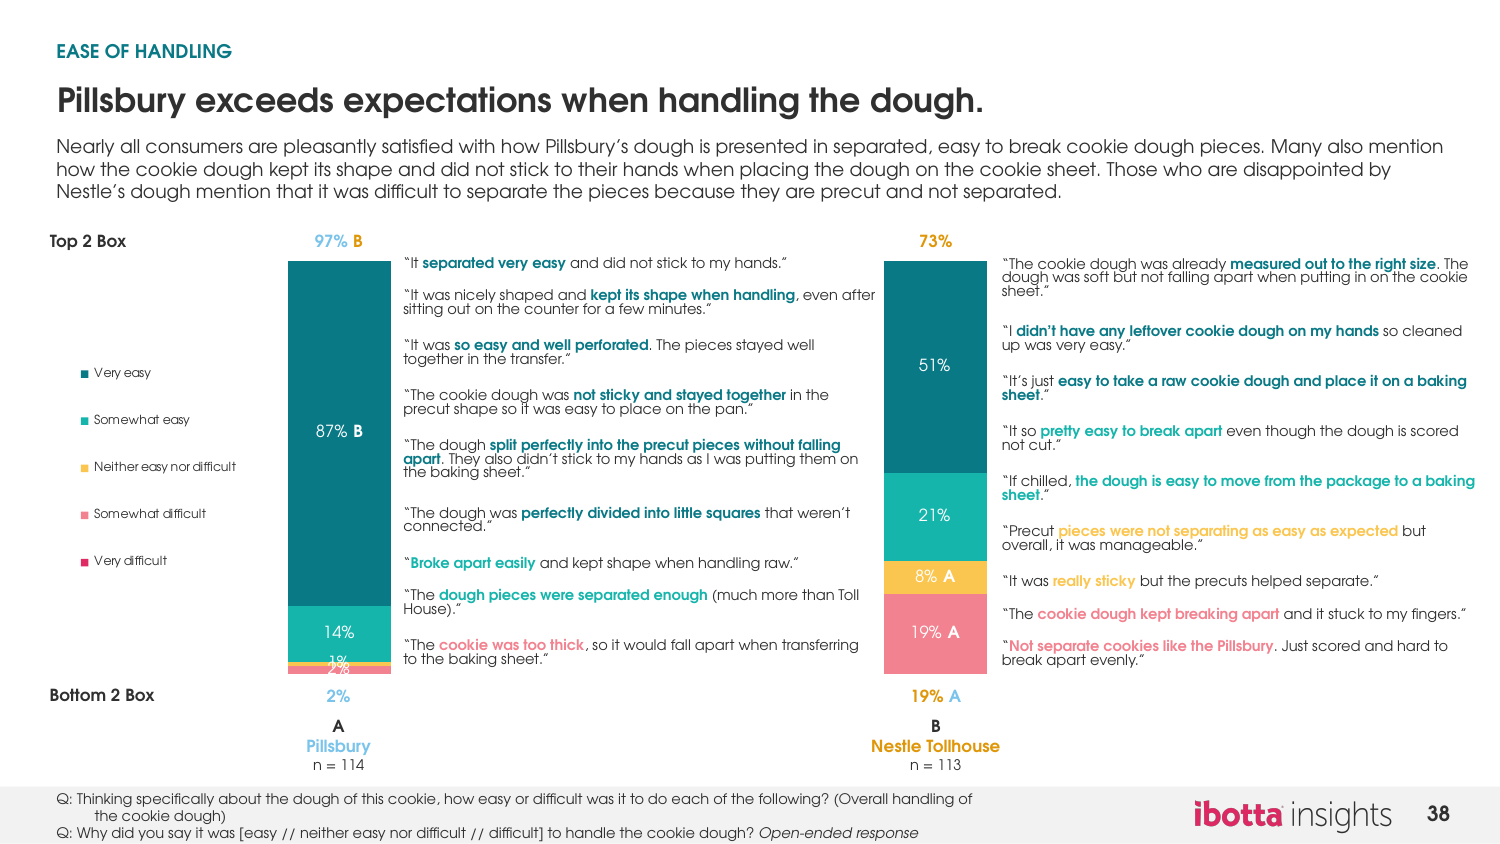

EASE OF HANDLING
# Pillsbury exceeds expectations when handling the dough.
Nearly all consumers are pleasantly satisfied with how Pillsbury’s dough is presented in separated, easy to break cookie dough pieces. Many also mention how the cookie dough kept its shape and did not stick to their hands when placing the dough on the cookie sheet. Those who are disappointed by Nestle’s dough mention that it was difficult to separate the pieces because they are precut and not separated.
Top 2 Box
97% B
73%
| “It separated very easy and did not stick to my hands.” |
| --- |
| “It was nicely shaped and kept its shape when handling, even after sitting out on the counter for a few minutes.” |
| “It was so easy and well perforated. The pieces stayed well together in the transfer.” |
| “The cookie dough was not sticky and stayed together in the precut shape so it was easy to place on the pan.” |
| “The dough split perfectly into the precut pieces without falling apart. They also didn’t stick to my hands as I was putting them on the baking sheet.” |
| “The dough was perfectly divided into little squares that weren’t connected.” |
| “Broke apart easily and kept shape when handling raw.” |
| “The dough pieces were separated enough (much more than Toll House).” |
| “The cookie was too thick, so it would fall apart when transferring to the baking sheet.” |
| “The cookie dough was already measured out to the right size. The dough was soft but not falling apart when putting in on the cookie sheet.” |
| --- |
| “I didn’t have any leftover cookie dough on my hands so cleaned up was very easy.” |
| “It’s just easy to take a raw cookie dough and place it on a baking sheet.” |
| “It so pretty easy to break apart even though the dough is scored not cut.” |
| “If chilled, the dough is easy to move from the package to a baking sheet.” |
| “Precut pieces were not separating as easy as expected but overall, it was manageable.” |
| “It was really sticky but the precuts helped separate.” |
| “The cookie dough kept breaking apart and it stuck to my fingers.” |
| “Not separate cookies like the Pillsbury. Just scored and hard to break apart evenly.” |

### Chart

| Category | Very difficult | Somewhat difficult | Neither easy nor difficult | Somewhat easy | Very easy |
|---|---|---|---|---|---|
| GMI | 0.0 | 0.02 | 0.01 | 0.14 | 0.87 |
| Competitive | 0.0 | 0.19 | 0.08 | 0.21 | 0.51 |
Bottom 2 Box
2%
19% A
A
Pillsbury
n = 114
B
Nestle Tollhouse
n = 113
38
Q: Thinking specifically about the dough of this cookie, how easy or difficult was it to do each of the following? (Overall handling of the cookie dough)
Q: Why did you say it was [easy // neither easy nor difficult // difficult] to handle the cookie dough? Open-ended response